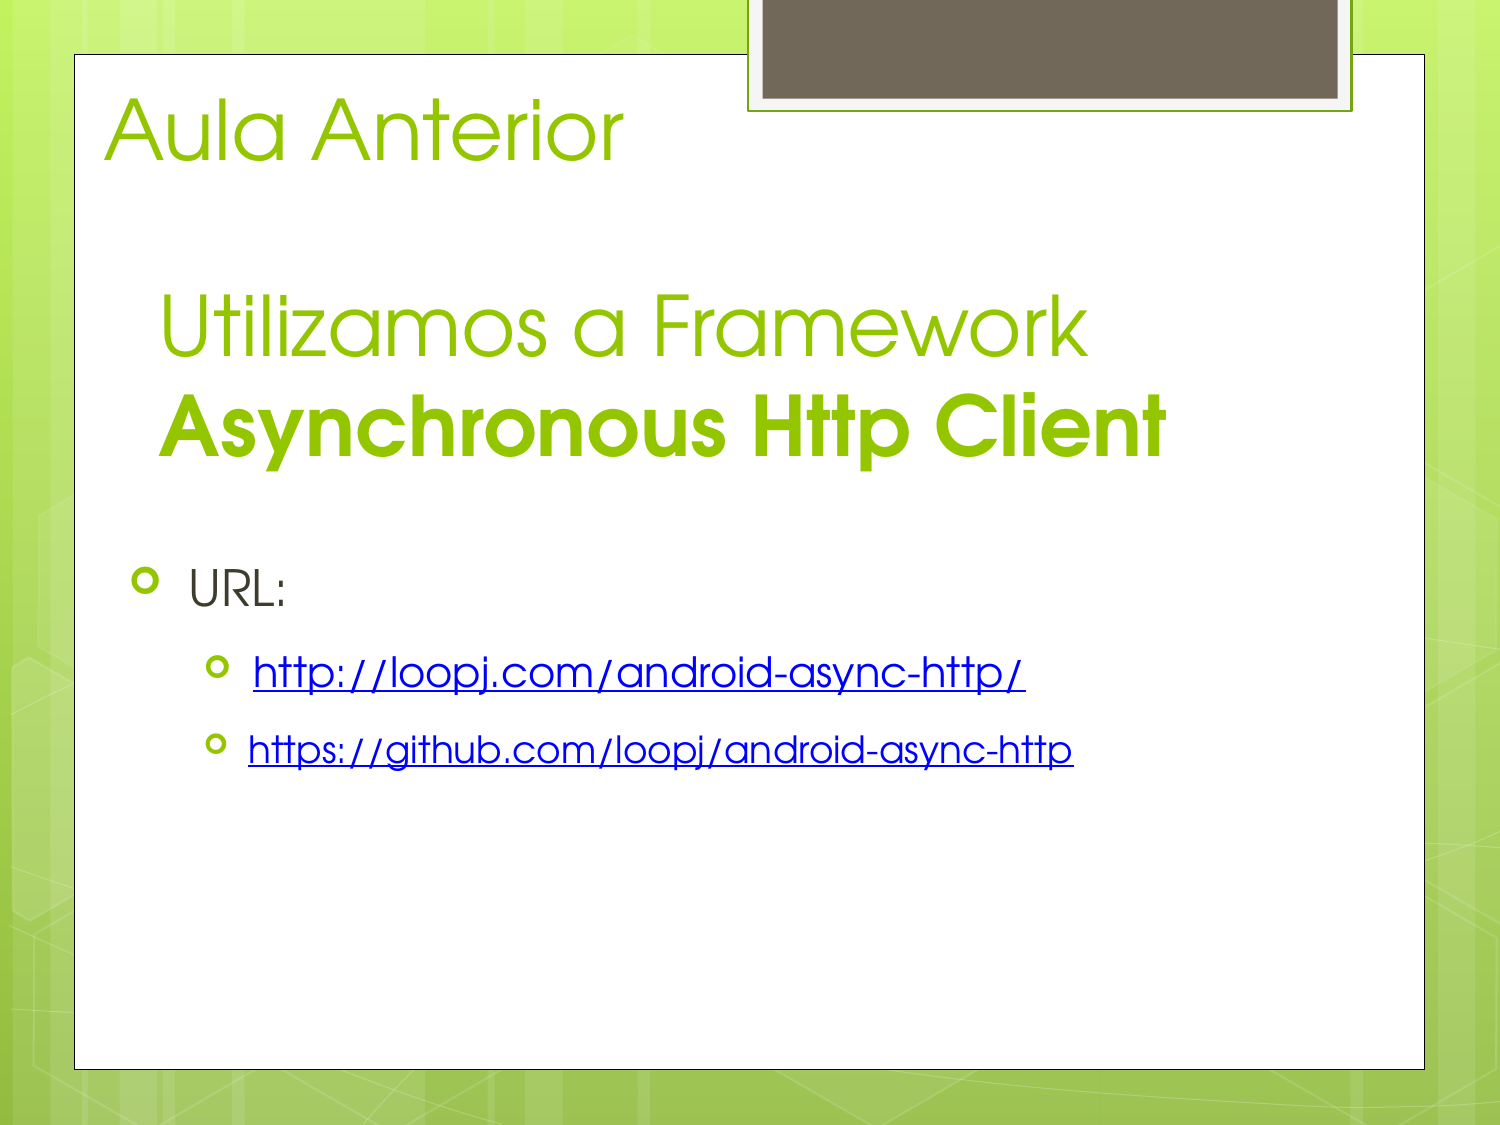

Aula Anterior
# Utilizamos a Framework Asynchronous Http Client
URL:
http://loopj.com/android-async-http/
https://github.com/loopj/android-async-http